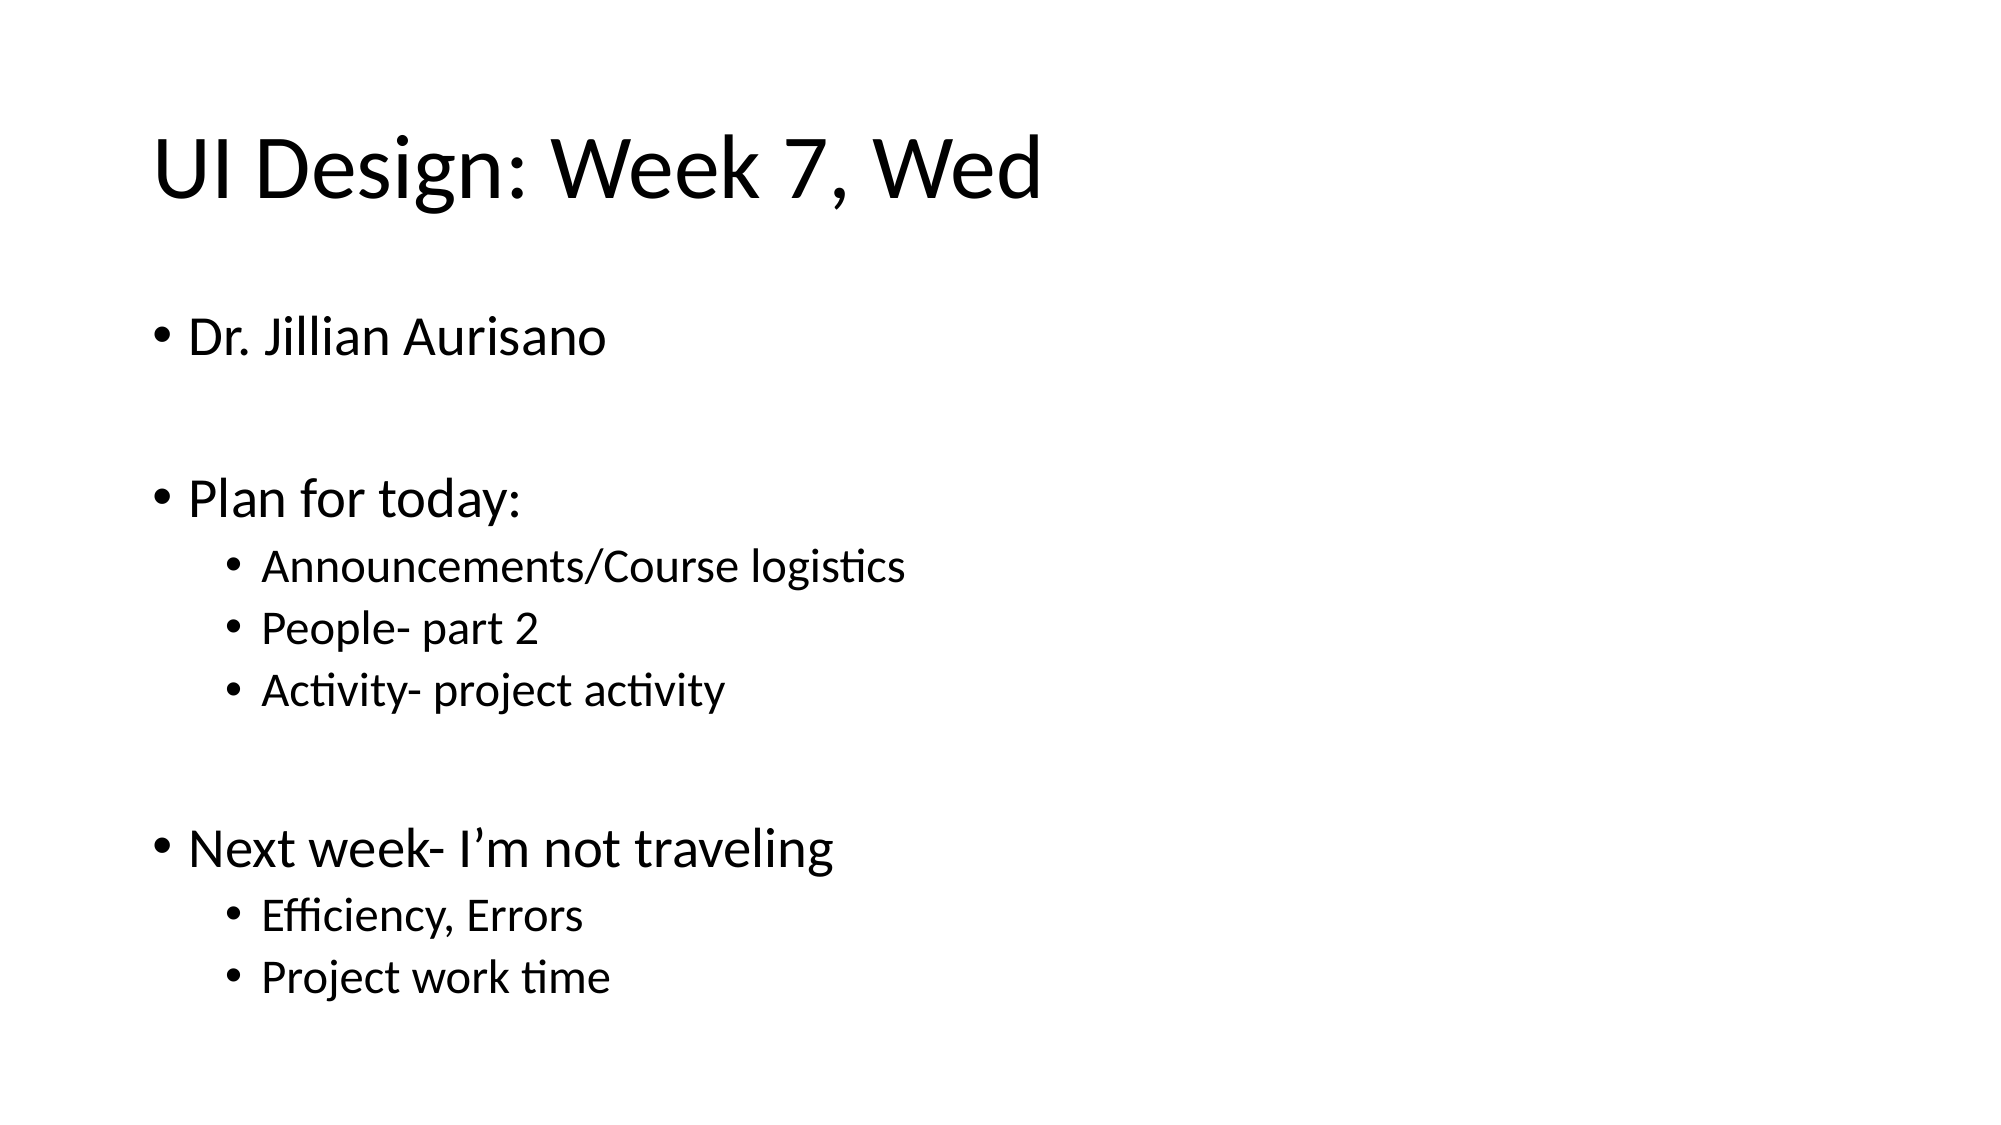

# UI Design: Week 7, Wed
Dr. Jillian Aurisano

Plan for today:
Announcements/Course logistics
People- part 2
Activity- project activity

Next week- I’m not traveling
Efficiency, Errors
Project work time